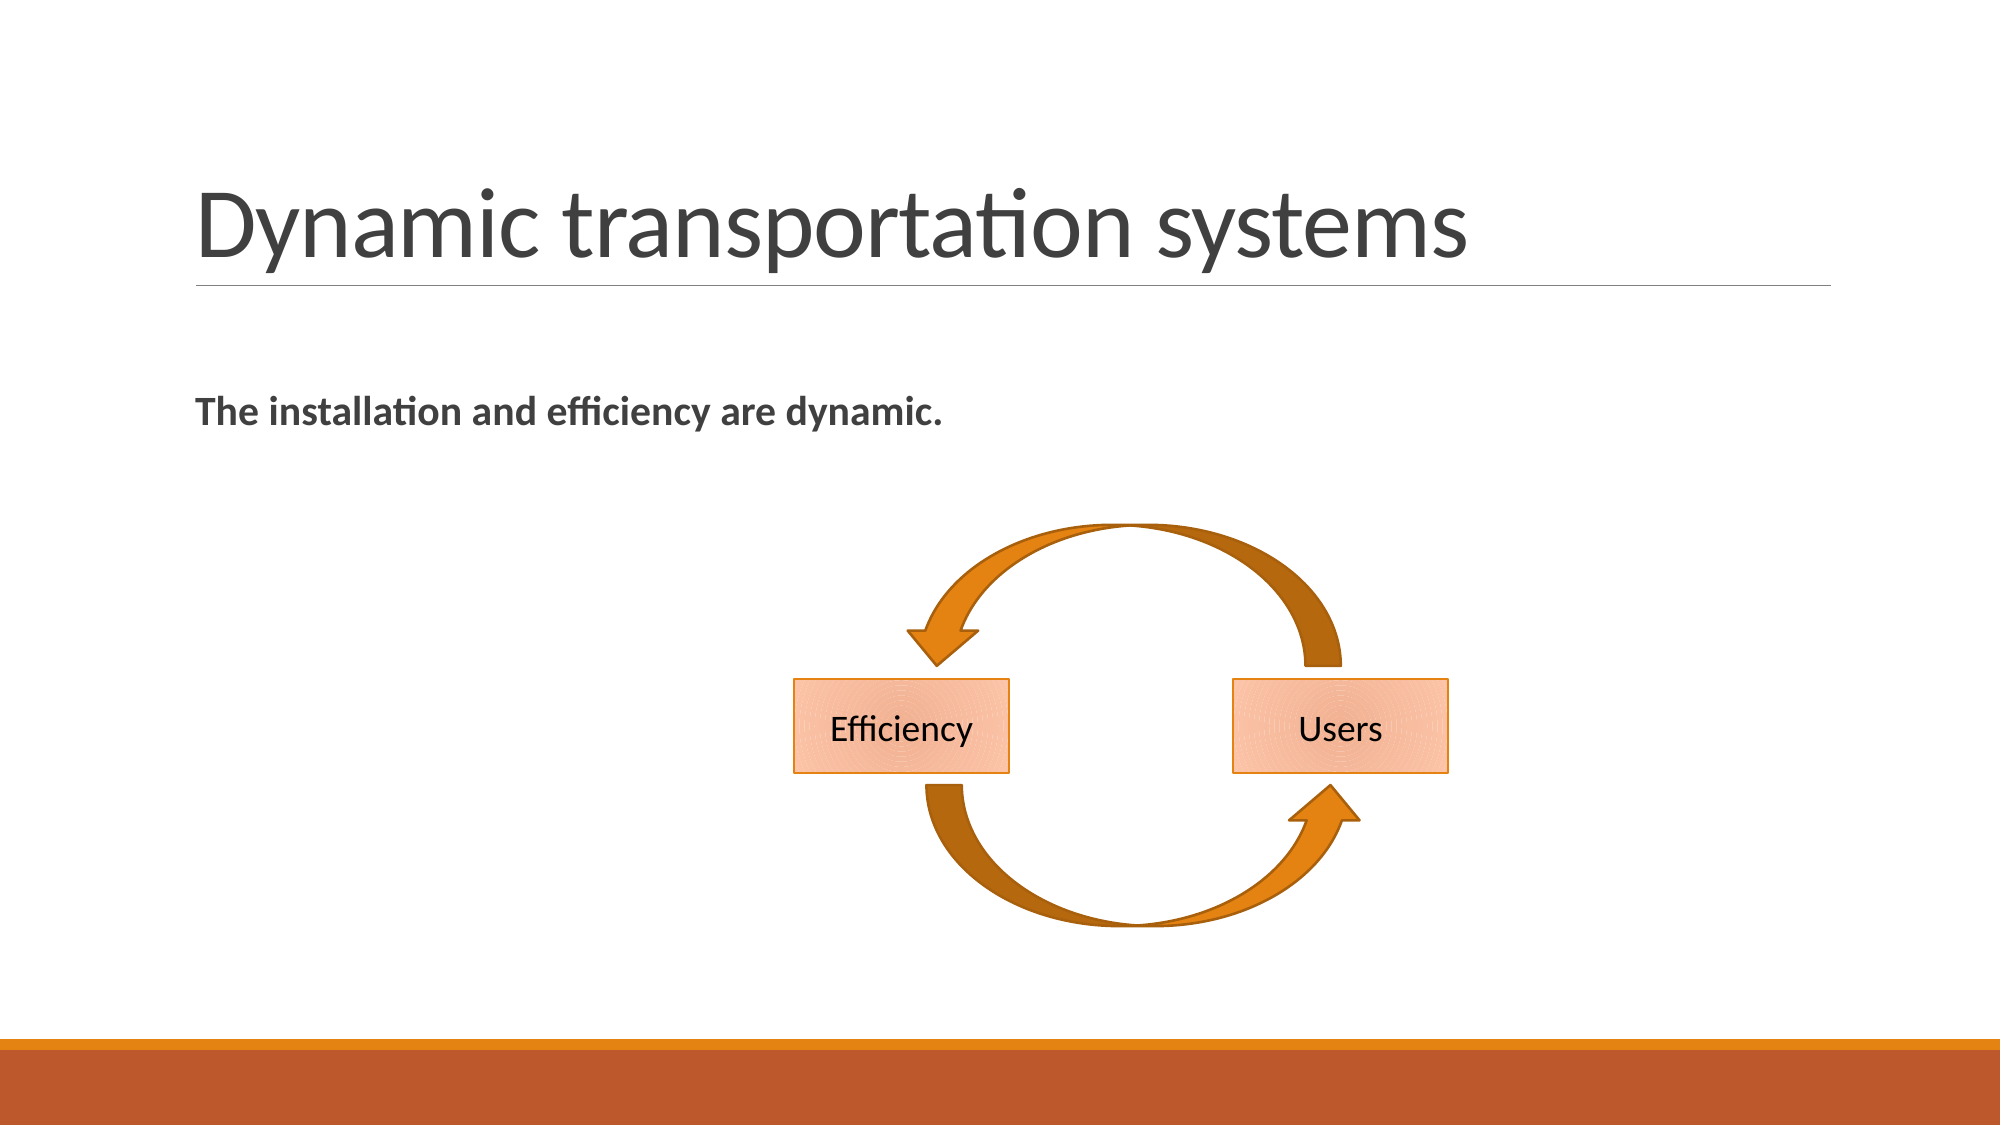

# Dynamic transportation systems

The installation and efficiency are dynamic.

Efficiency
Users